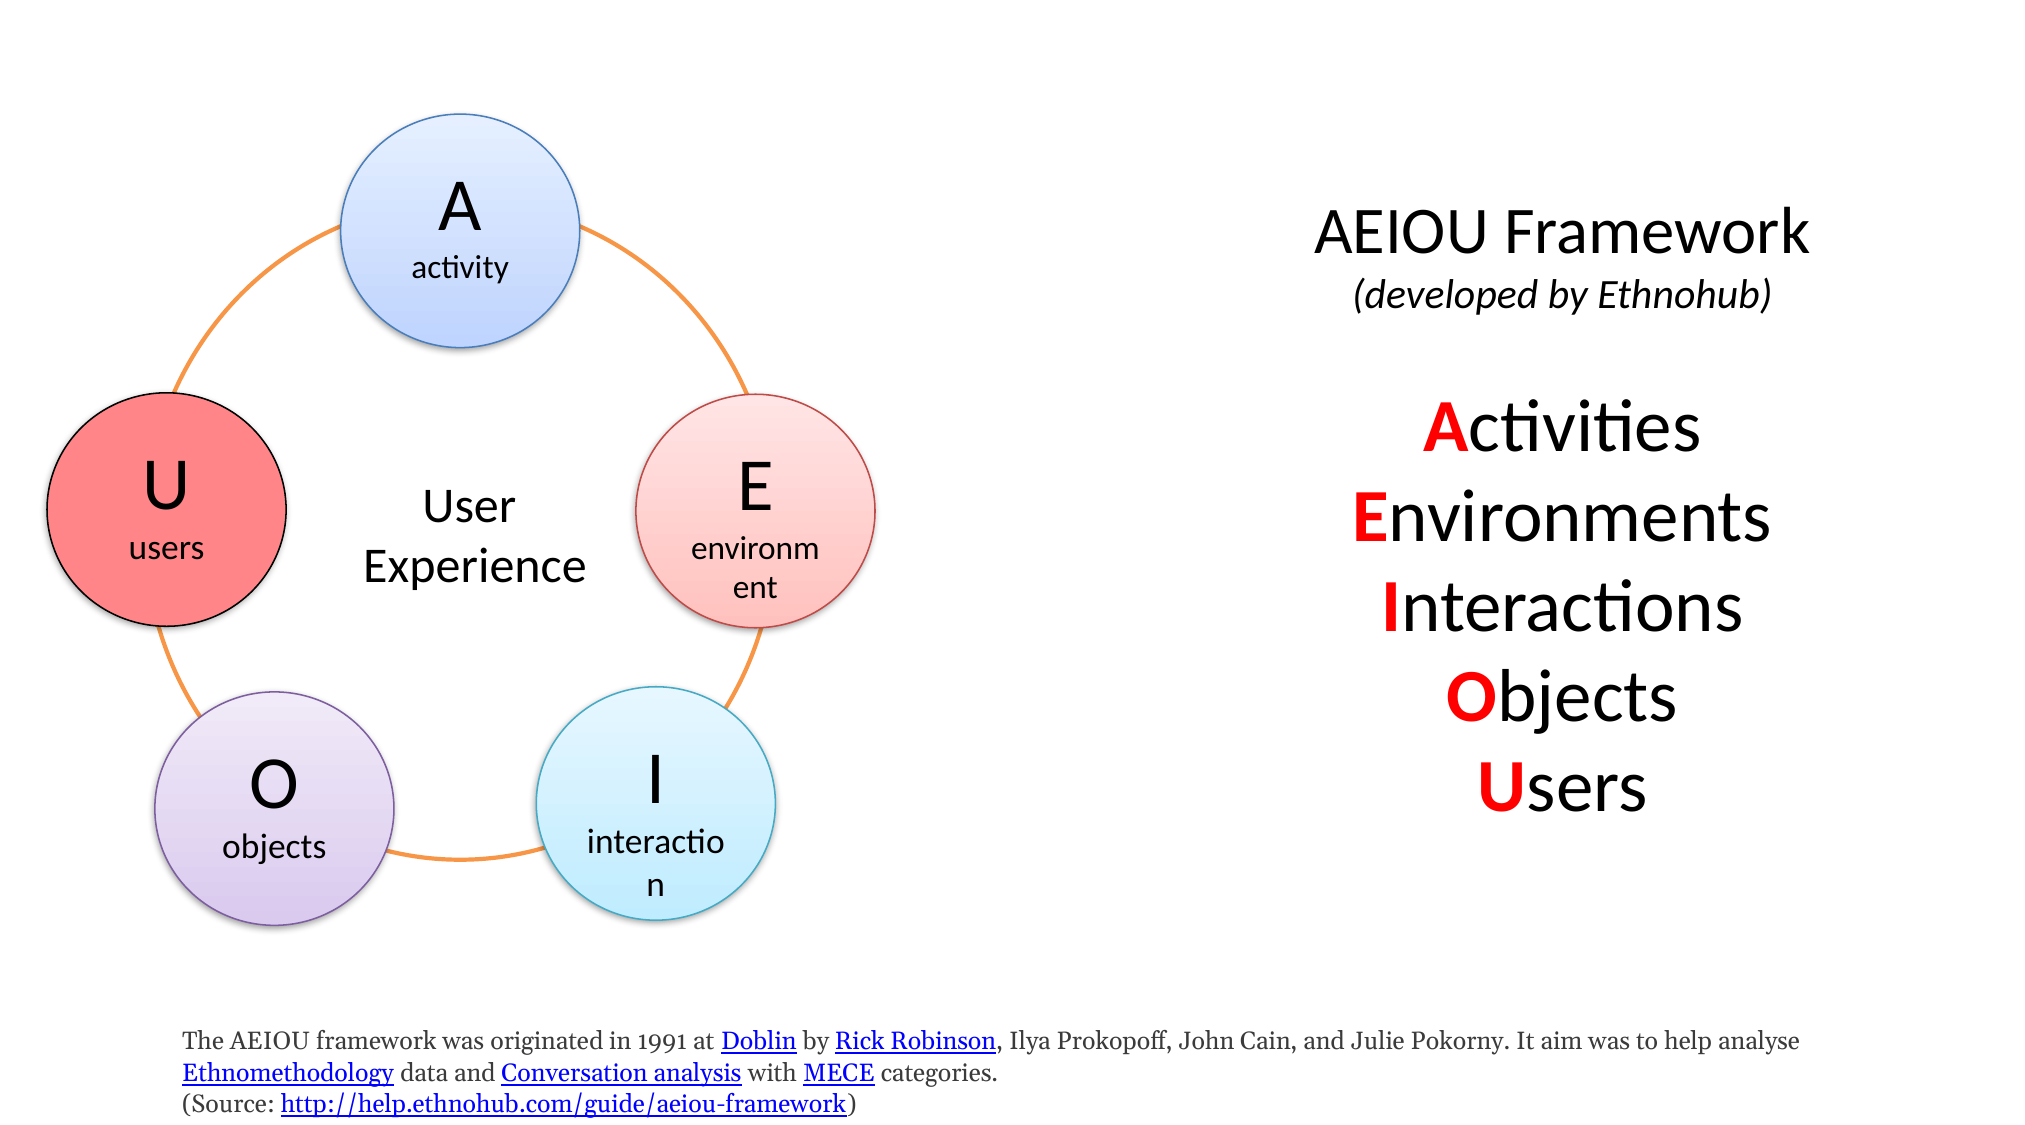

A
activity

U
users
E
environment
User
Experience
I
interaction
O
objects
AEIOU Framework
(developed by Ethnohub)

Activities
Environments
Interactions
Objects
Users
The AEIOU framework was originated in 1991 at Doblin by Rick Robinson, Ilya Prokopoff, John Cain, and Julie Pokorny. It aim was to help analyse Ethnomethodology data and Conversation analysis with MECE categories.
(Source: http://help.ethnohub.com/guide/aeiou-framework)